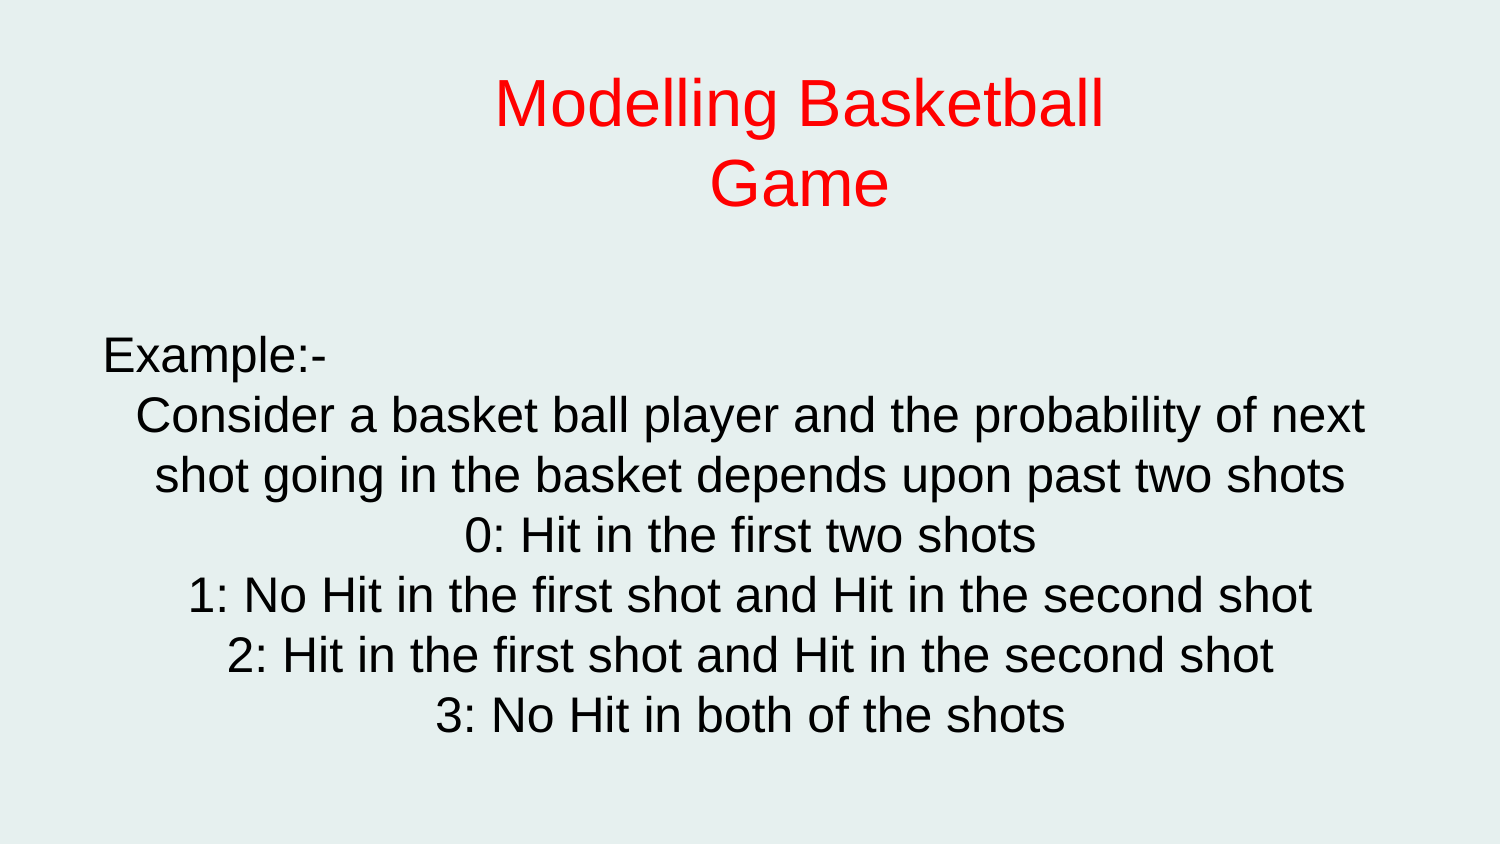

Modelling Basketball Game
Example:-
Consider a basket ball player and the probability of next shot going in the basket depends upon past two shots
0: Hit in the first two shots
1: No Hit in the first shot and Hit in the second shot
2: Hit in the first shot and Hit in the second shot
3: No Hit in both of the shots